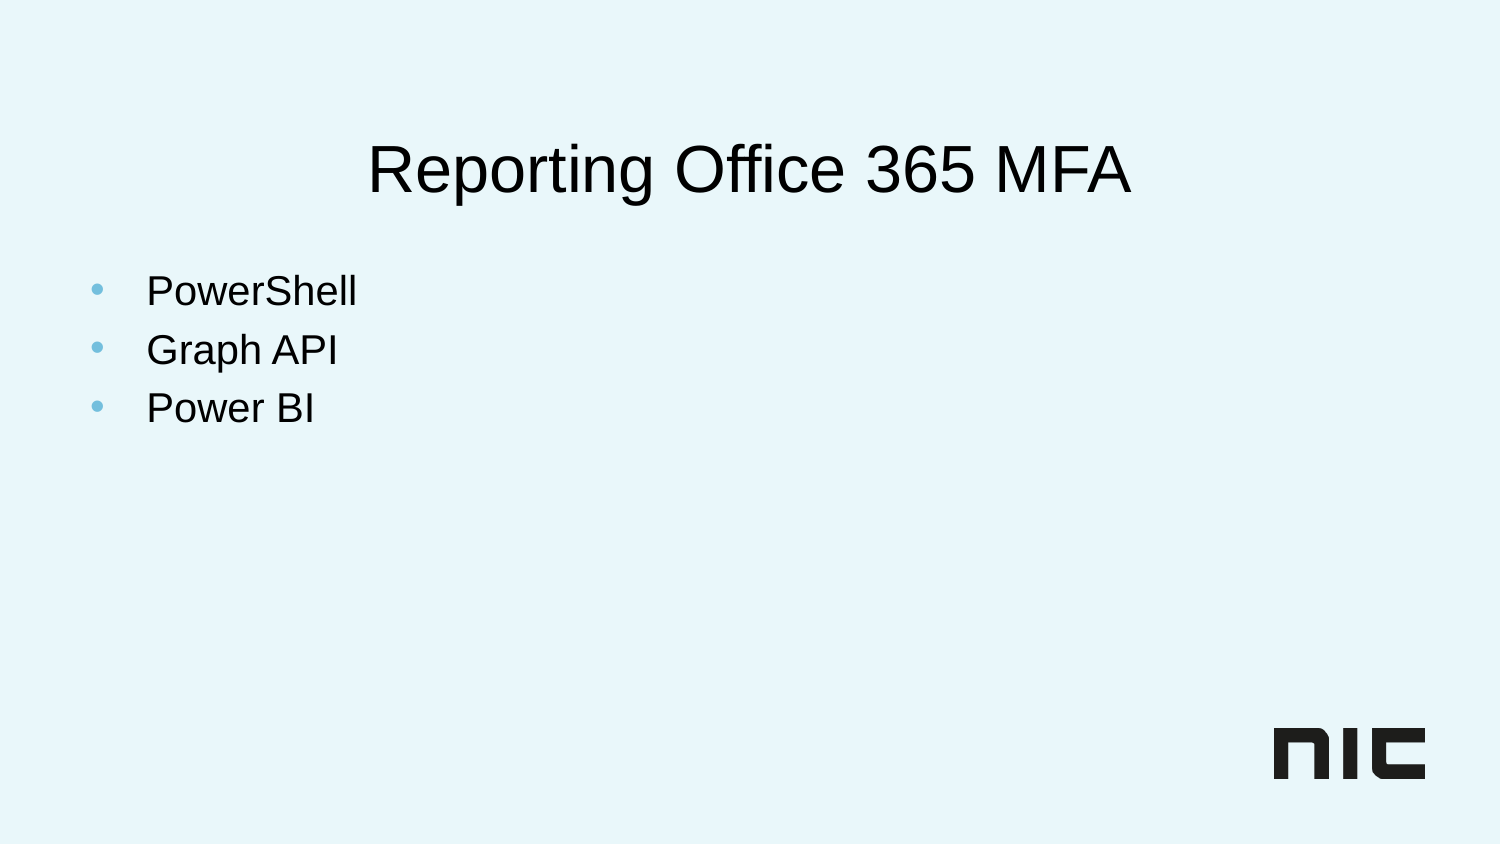

# Reporting Office 365 MFA
PowerShell
Graph API
Power BI